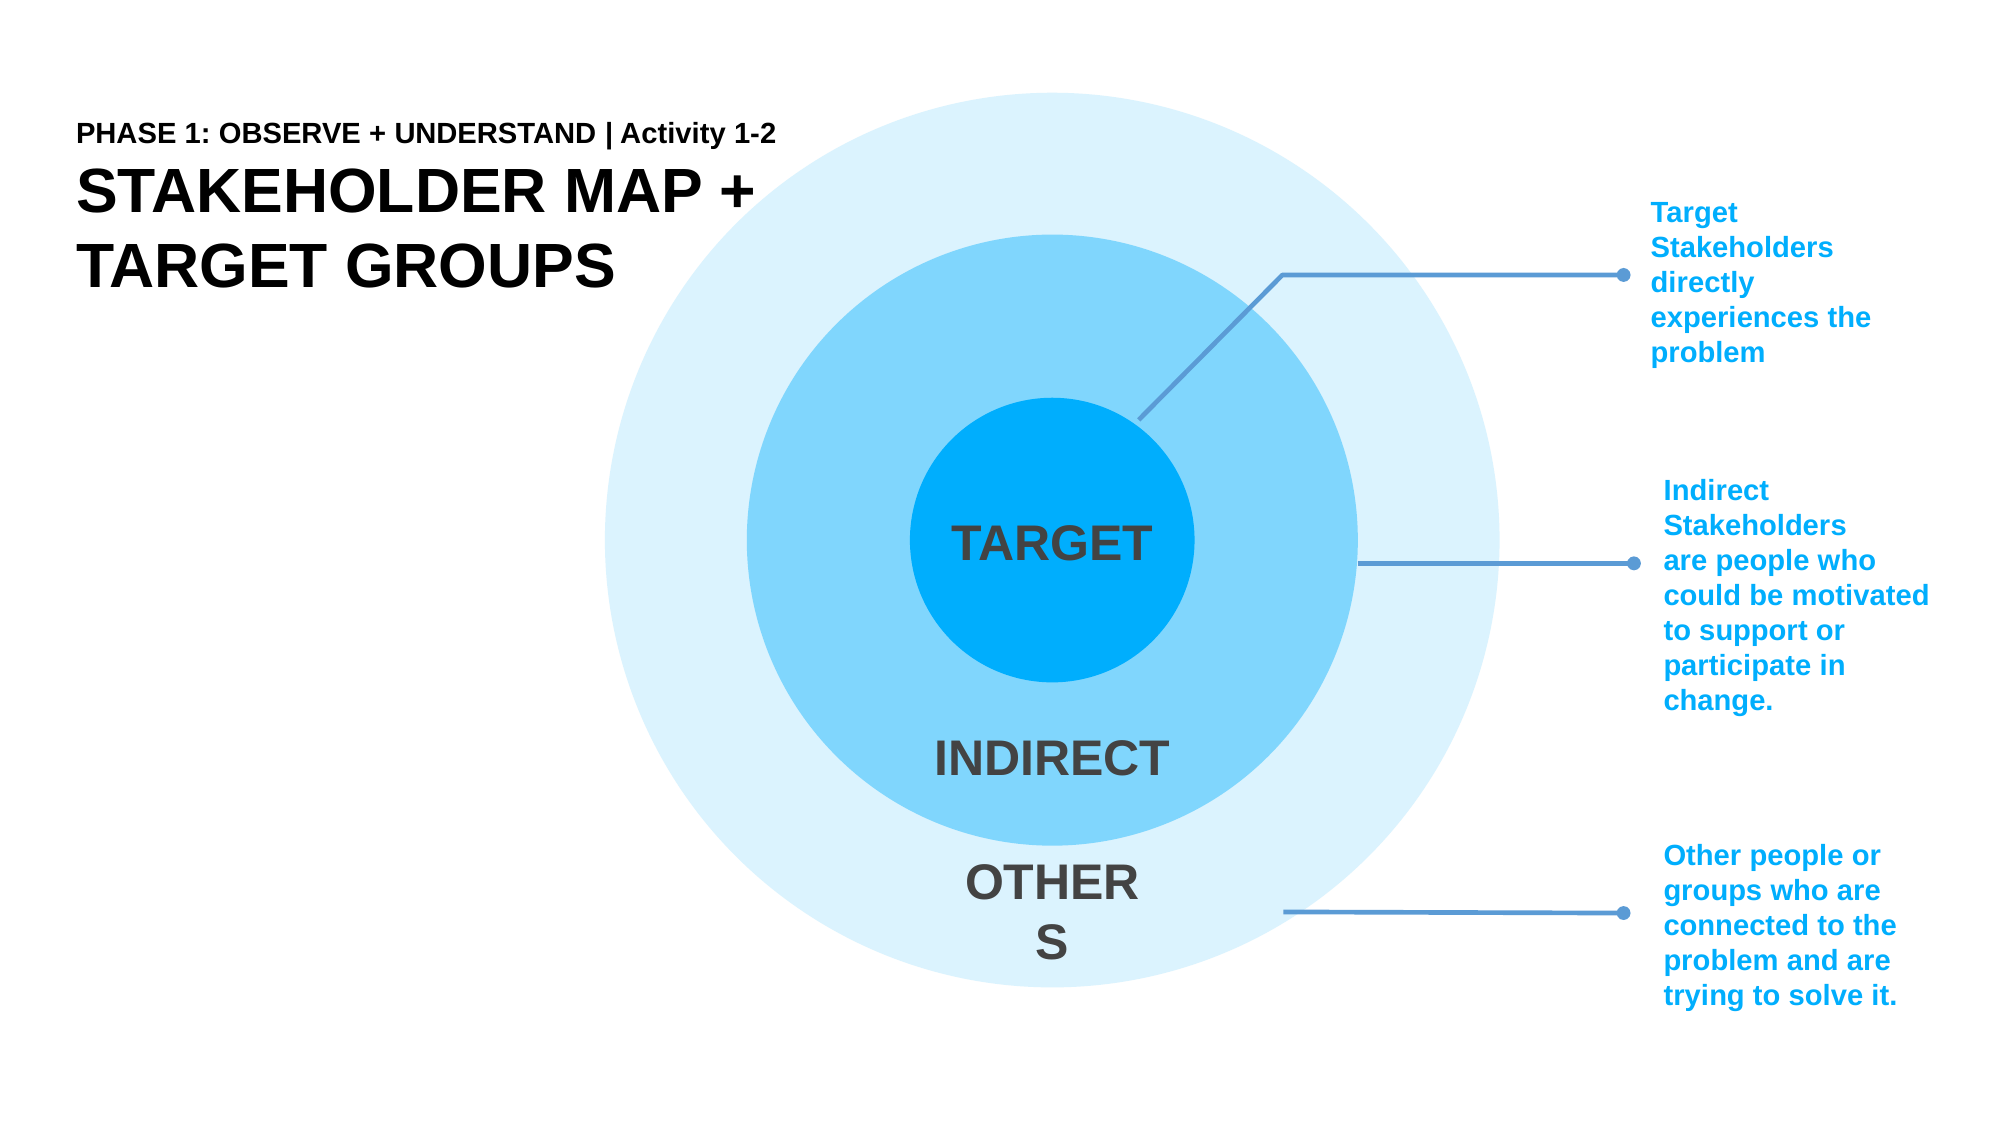

PHASE 1: OBSERVE + UNDERSTAND | Activity 1-2
STAKEHOLDER MAP +
TARGET GROUPS
Target Stakeholders directly experiences the problem

Indirect Stakeholders
are people who could be motivated to support or participate in change.
TARGET
INDIRECT
Other people or groups who are connected to the problem and are trying to solve it.
OTHERS